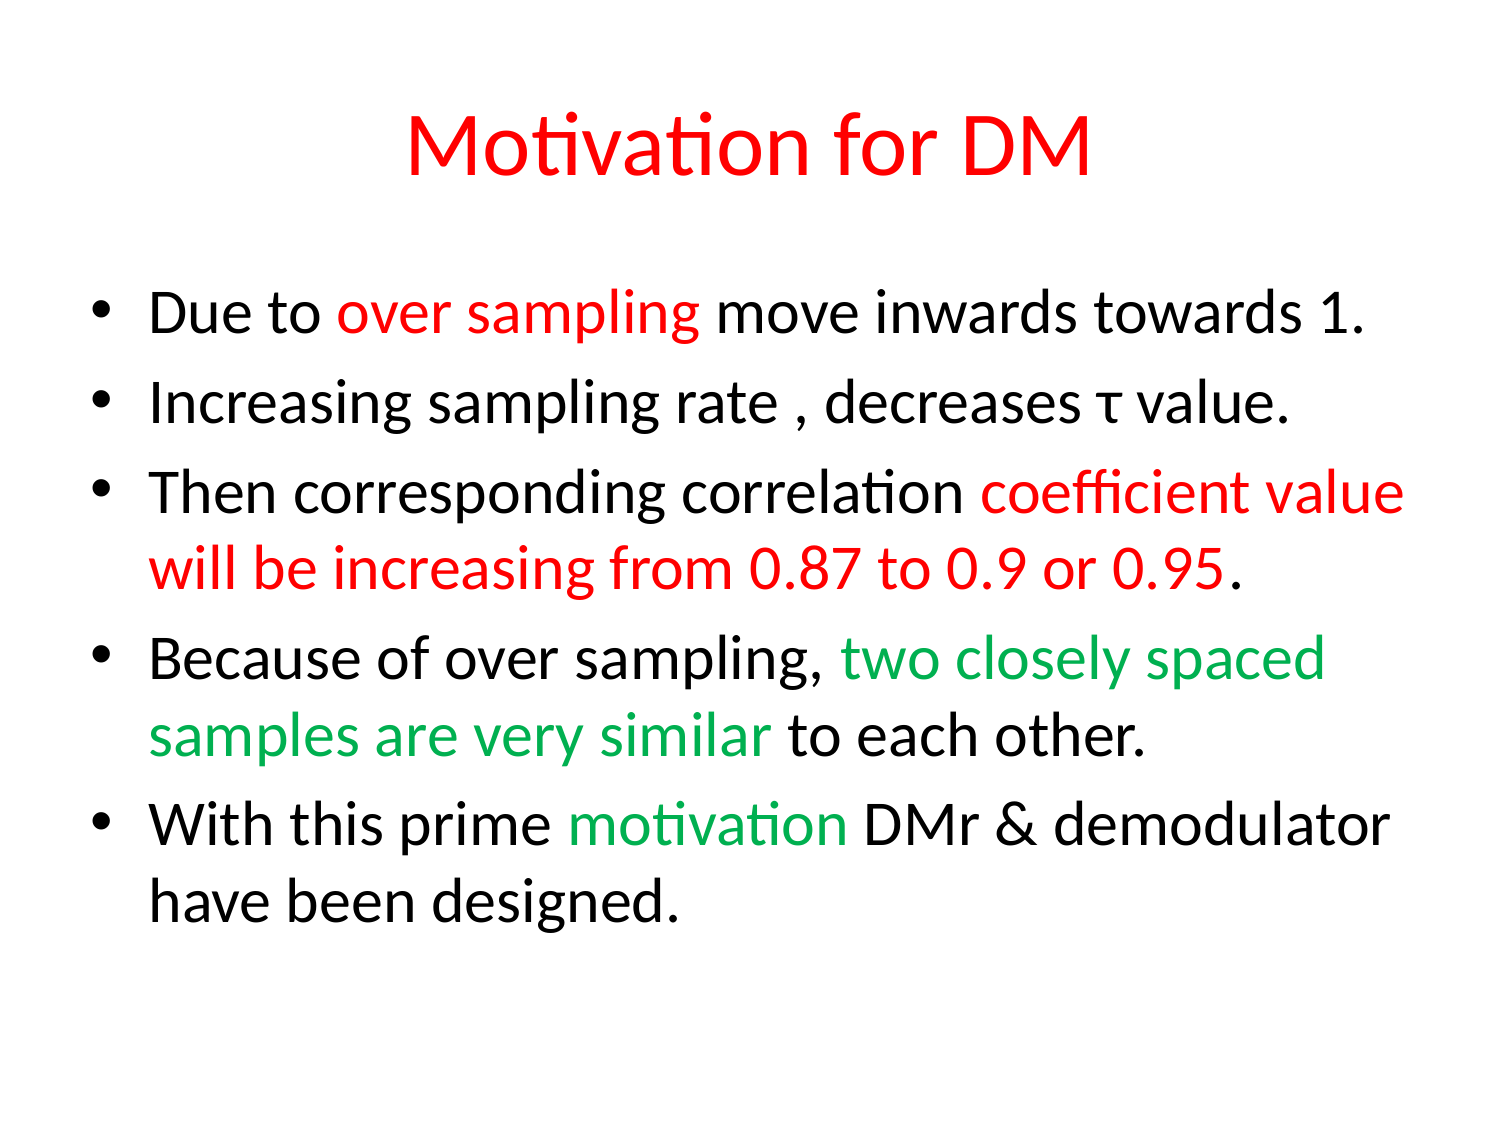

# Motivation for DM
Due to over sampling move inwards towards 1.
Increasing sampling rate , decreases τ value.
Then corresponding correlation coefficient value will be increasing from 0.87 to 0.9 or 0.95.
Because of over sampling, two closely spaced samples are very similar to each other.
With this prime motivation DMr & demodulator have been designed.